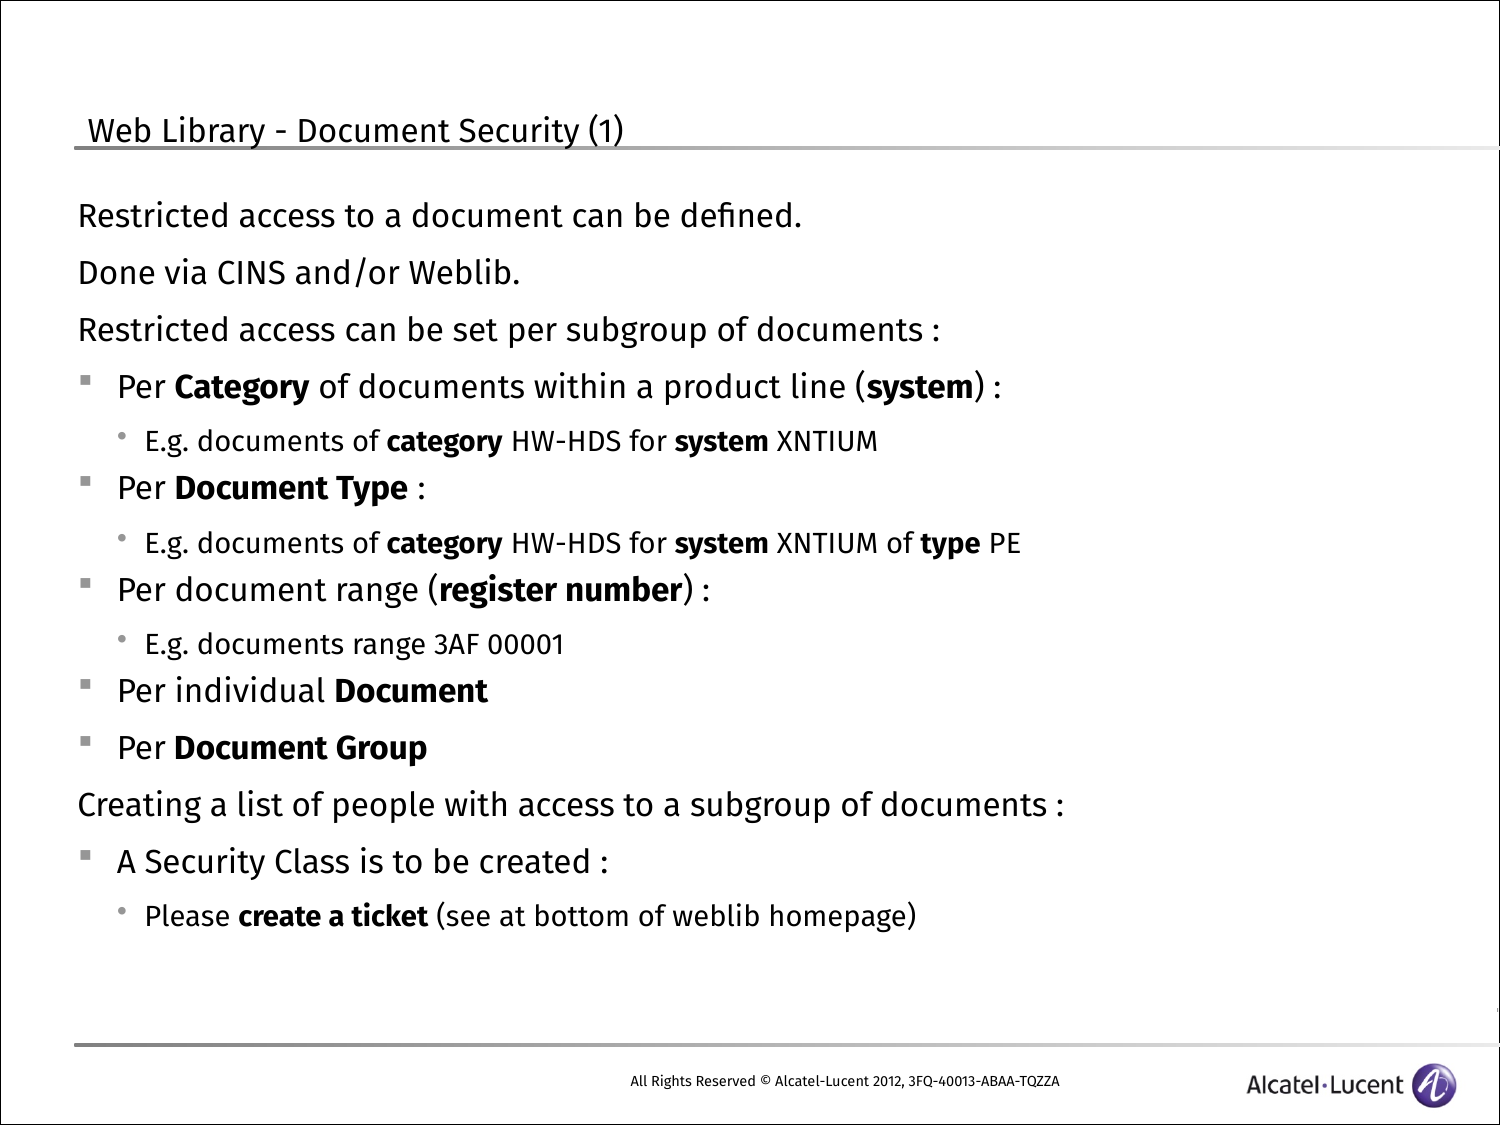

# Web Library - Document Security (1)
Restricted access to a document can be defined.
Done via CINS and/or Weblib.
Restricted access can be set per subgroup of documents :
Per Category of documents within a product line (system) :
E.g. documents of category HW-HDS for system XNTIUM
Per Document Type :
E.g. documents of category HW-HDS for system XNTIUM of type PE
Per document range (register number) :
E.g. documents range 3AF 00001
Per individual Document
Per Document Group
Creating a list of people with access to a subgroup of documents :
A Security Class is to be created :
Please create a ticket (see at bottom of weblib homepage)